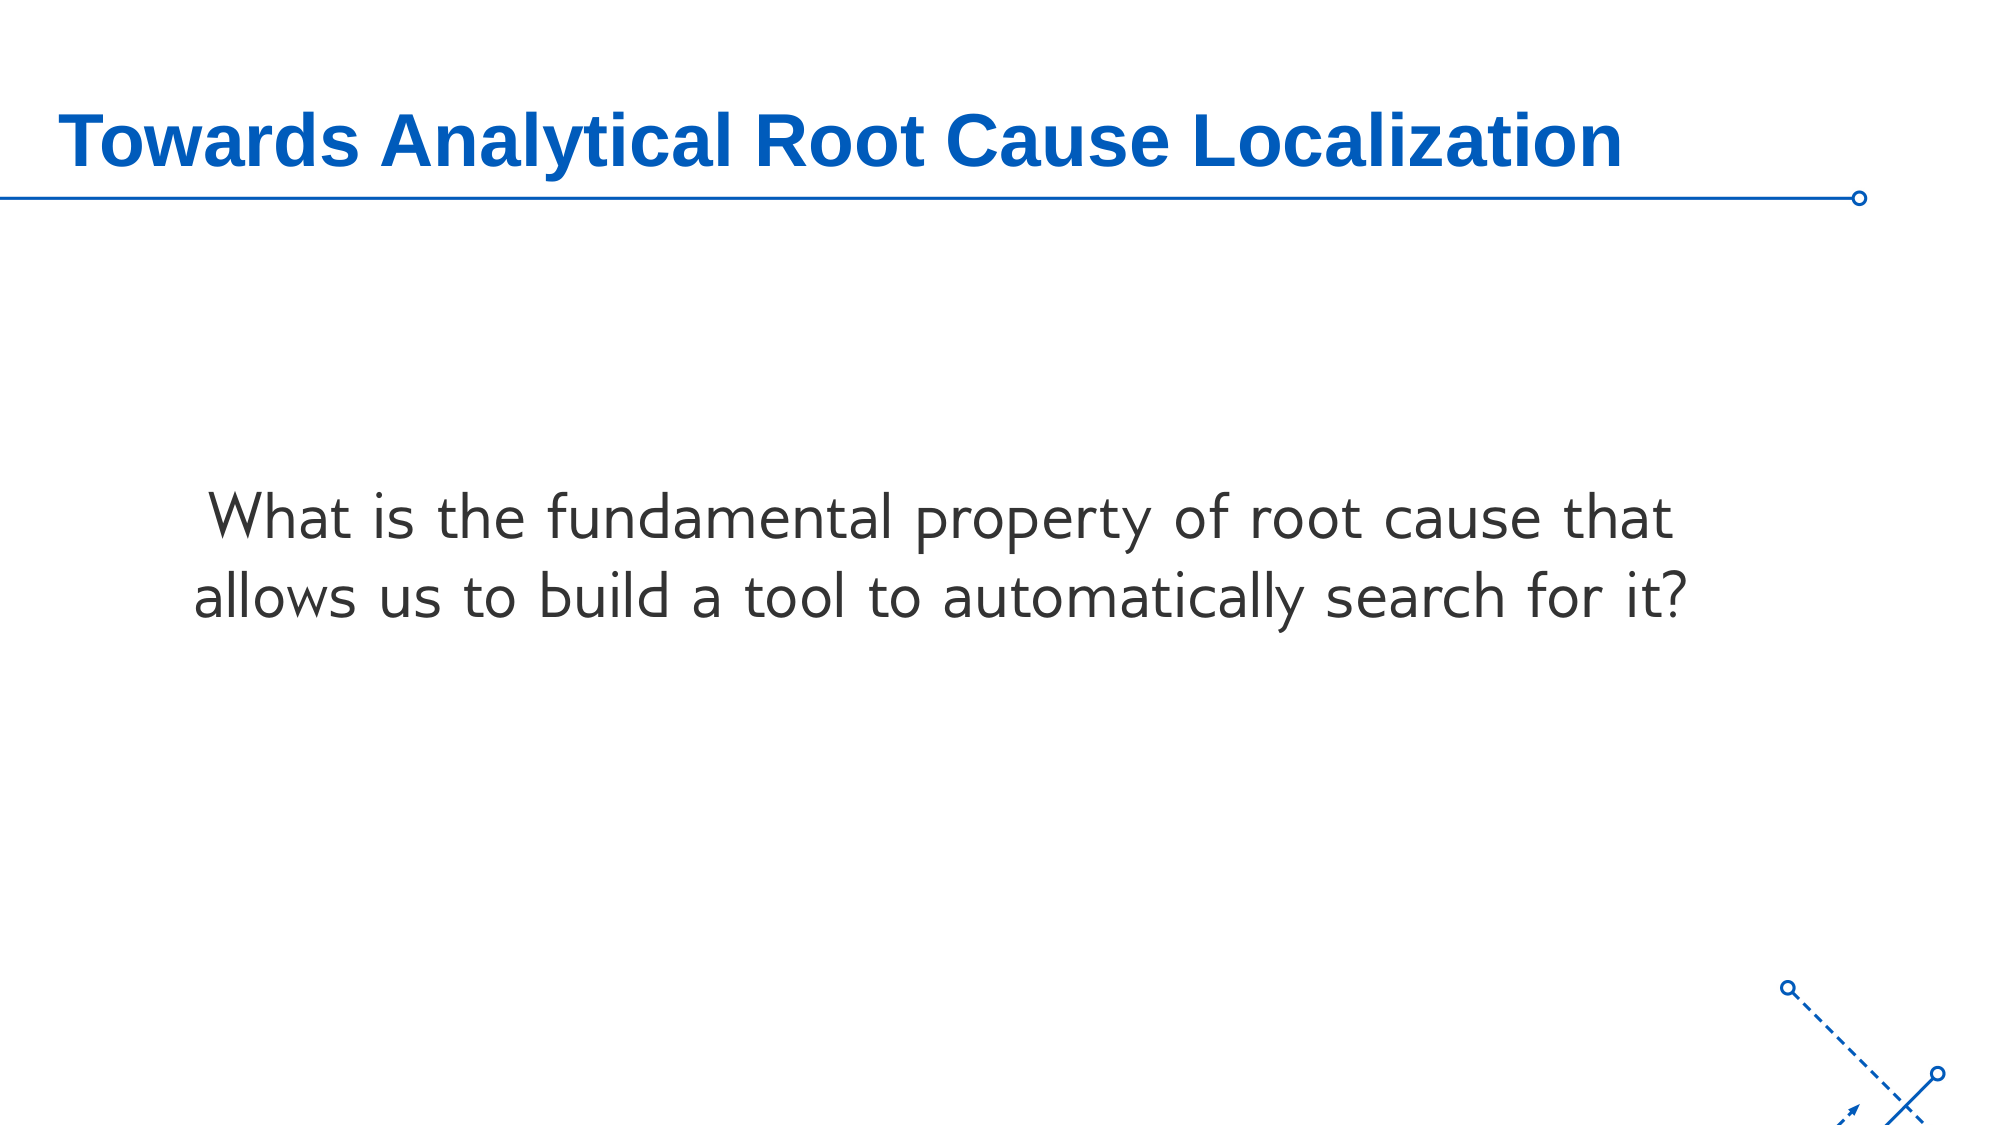

# Towards Analytical Root Cause Localization
What is the fundamental property of root cause that allows us to build a tool to automatically search for it?